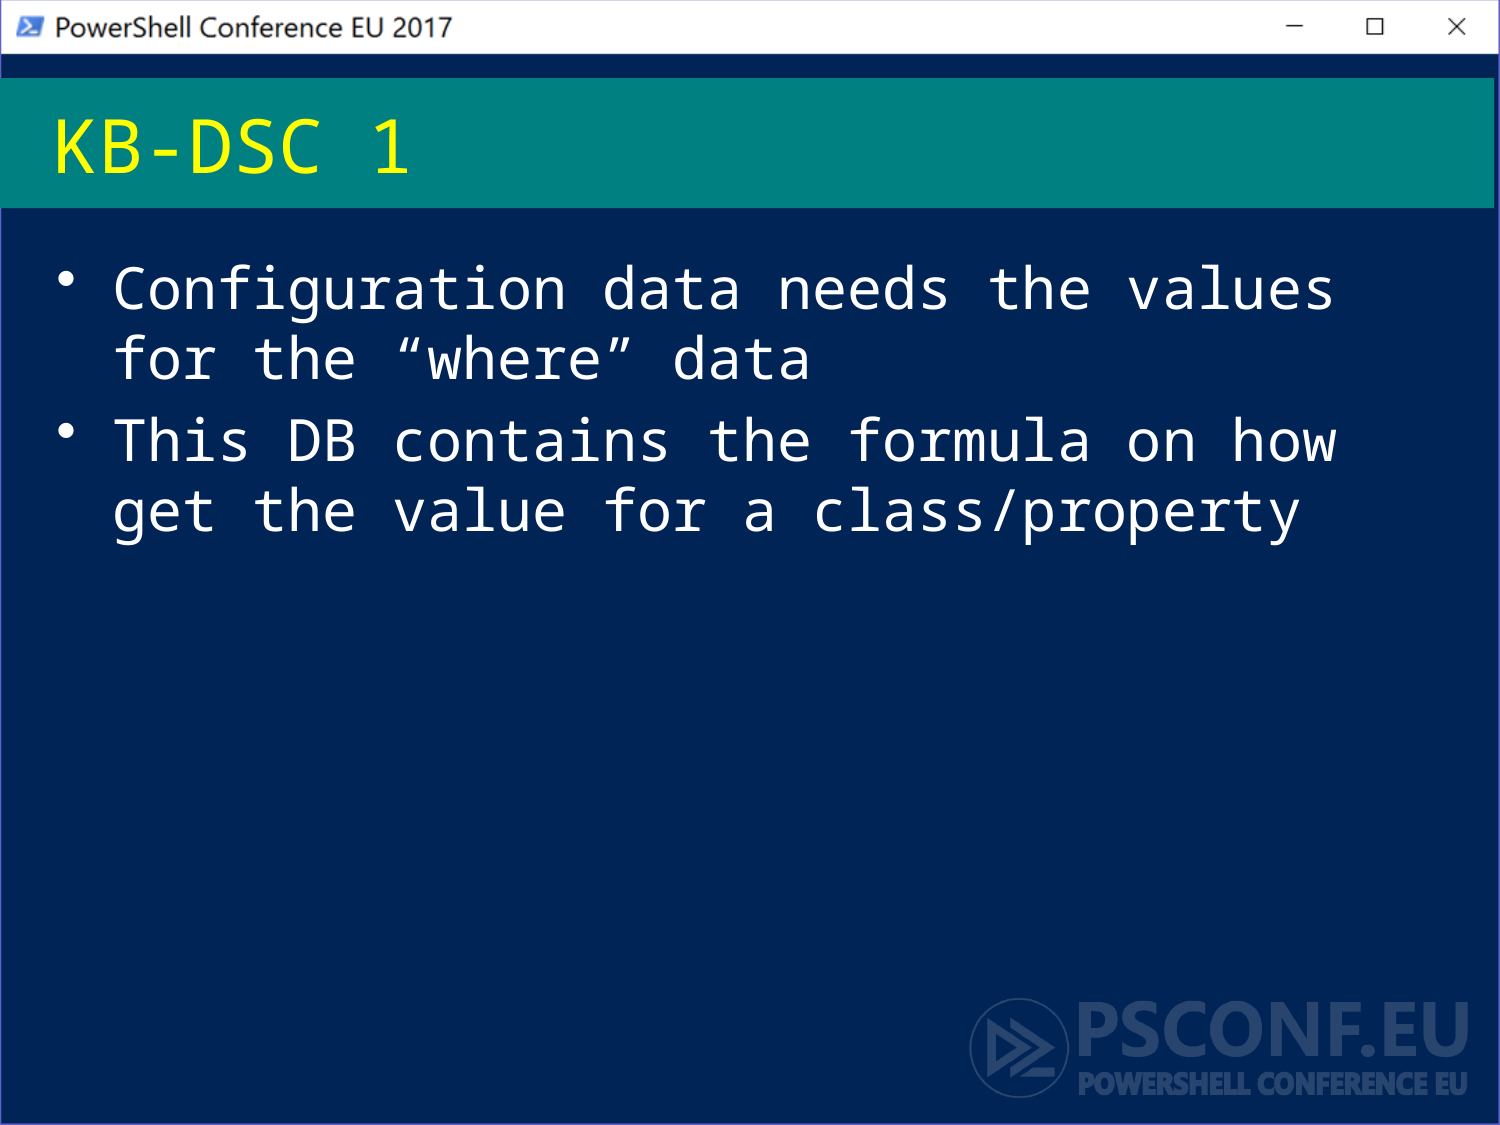

# KB-DSC 1
Configuration data needs the values for the “where” data
This DB contains the formula on how get the value for a class/property